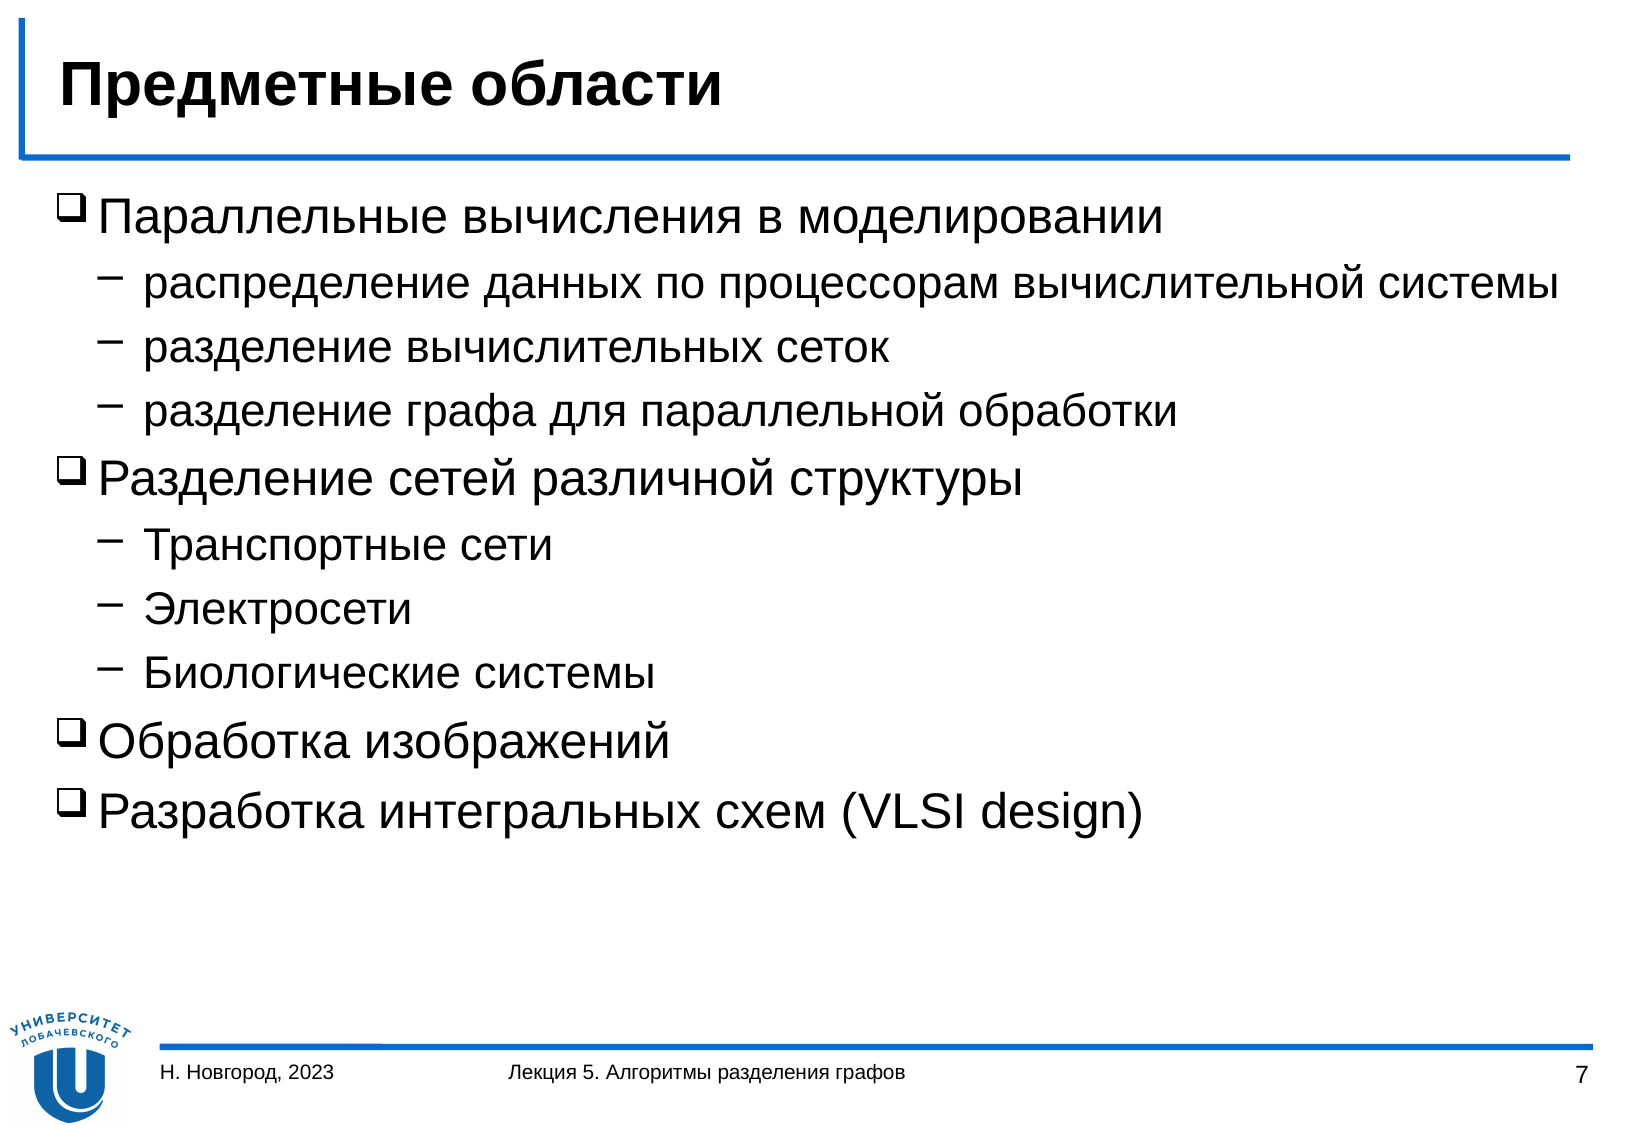

# Предметные области
Параллельные вычисления в моделировании
распределение данных по процессорам вычислительной системы
разделение вычислительных сеток
разделение графа для параллельной обработки
Разделение сетей различной структуры
Транспортные сети
Электросети
Биологические системы
Обработка изображений
Разработка интегральных схем (VLSI design)

Н. Новгород, 2023
Лекция 5. Алгоритмы разделения графов
7